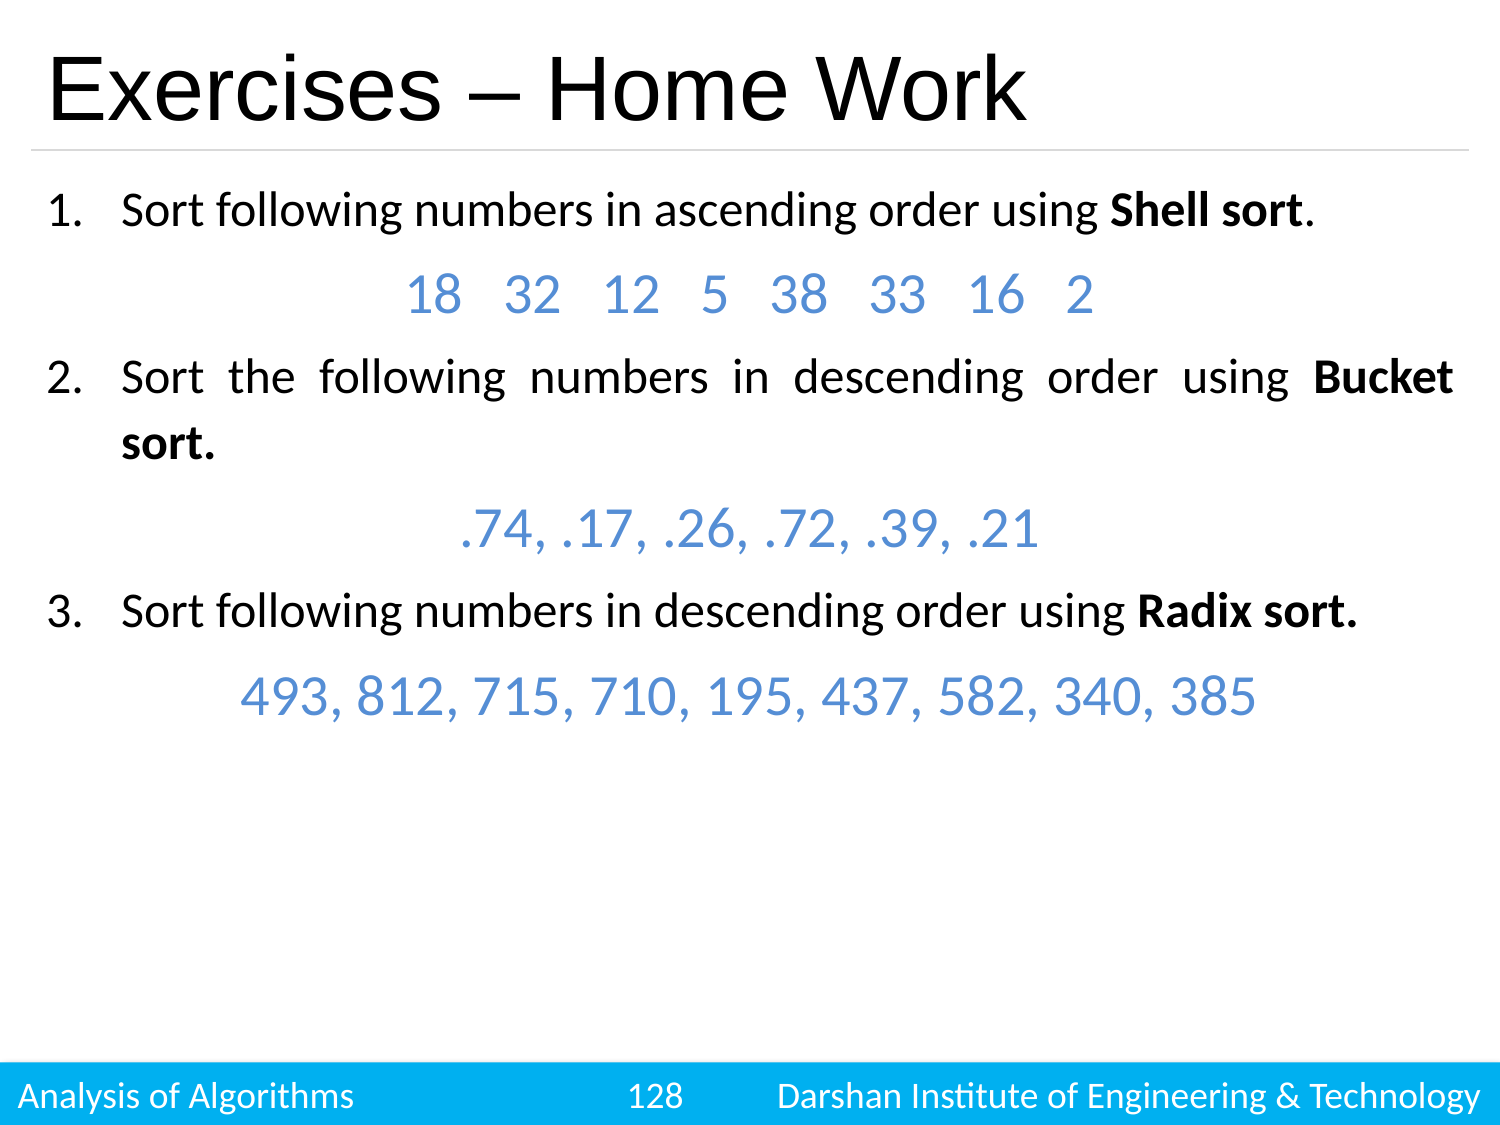

# Exercises – Home Work
Sort following numbers in ascending order using Shell sort.
18   32   12   5   38   33   16   2
Sort the following numbers in descending order using Bucket sort.
.74, .17, .26, .72, .39, .21
Sort following numbers in descending order using Radix sort.
493, 812, 715, 710, 195, 437, 582, 340, 385